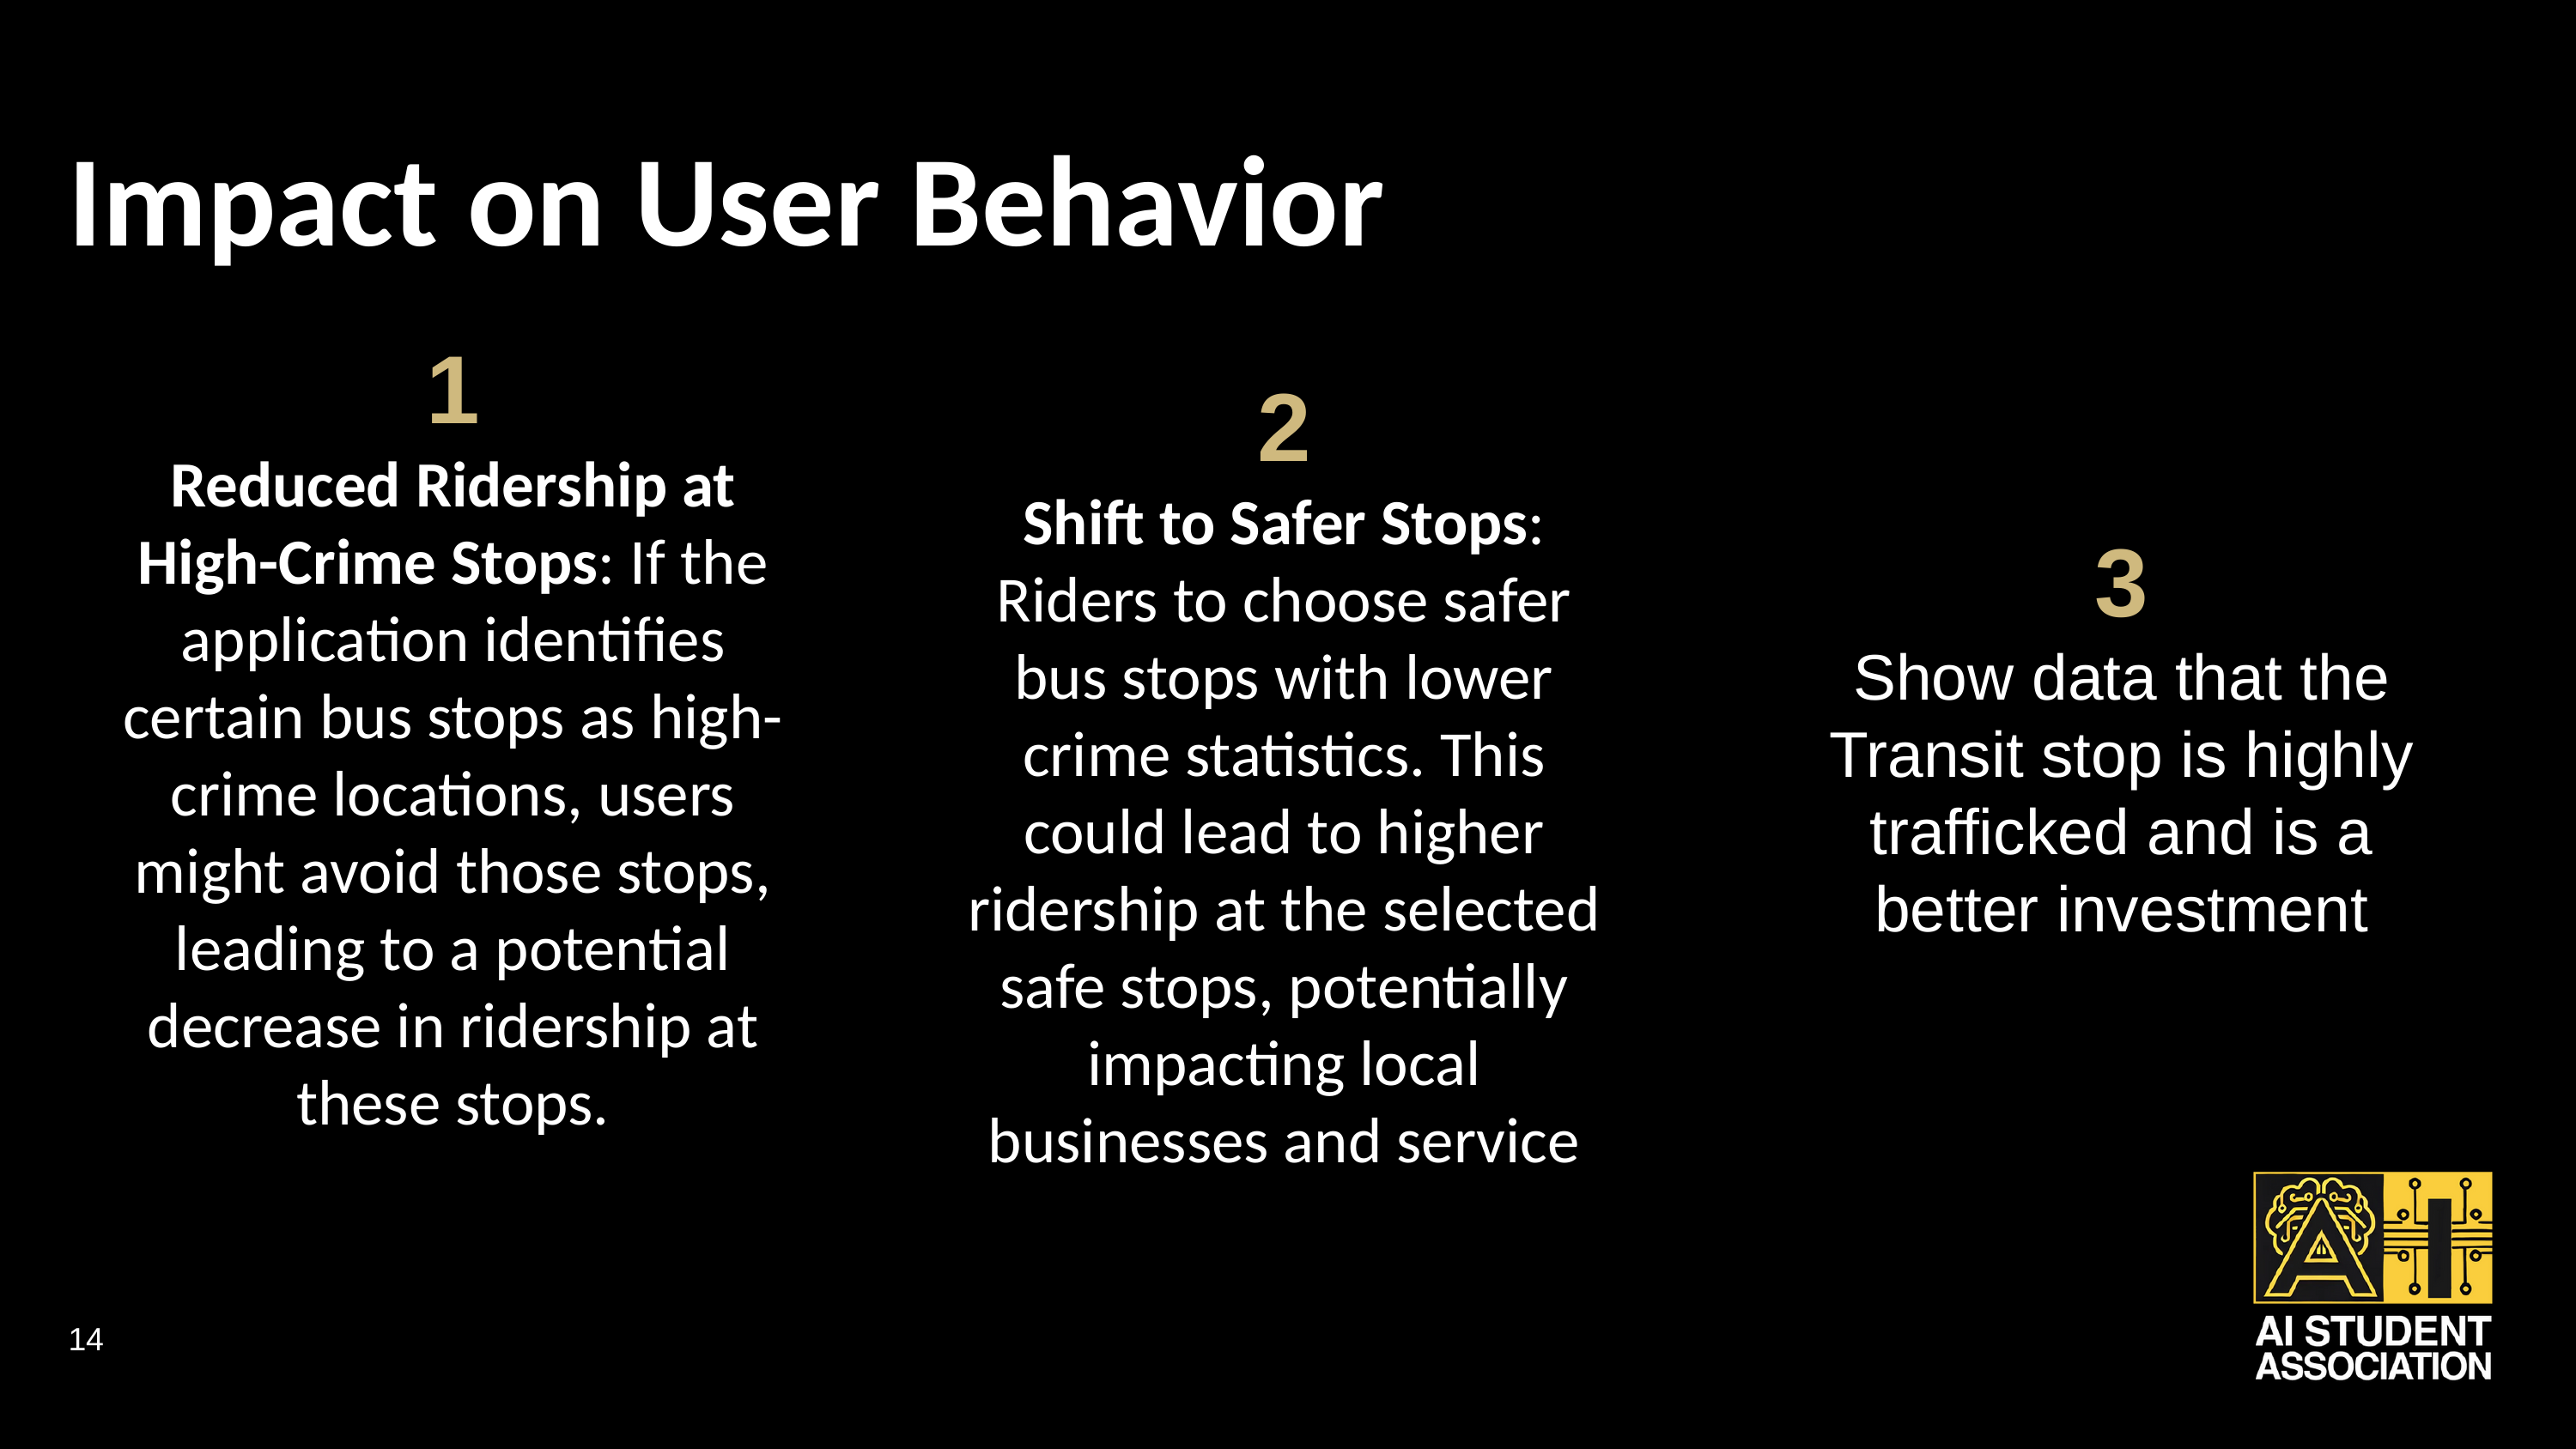

Impact on User Behavior

1
Reduced Ridership at High-Crime Stops: If the application identifies certain bus stops as high-crime locations, users might avoid those stops, leading to a potential decrease in ridership at these stops.

2
Shift to Safer Stops: Riders to choose safer bus stops with lower crime statistics. This could lead to higher ridership at the selected safe stops, potentially impacting local businesses and service providers.

3
Show data that the Transit stop is highly trafficked and is a better investment

14